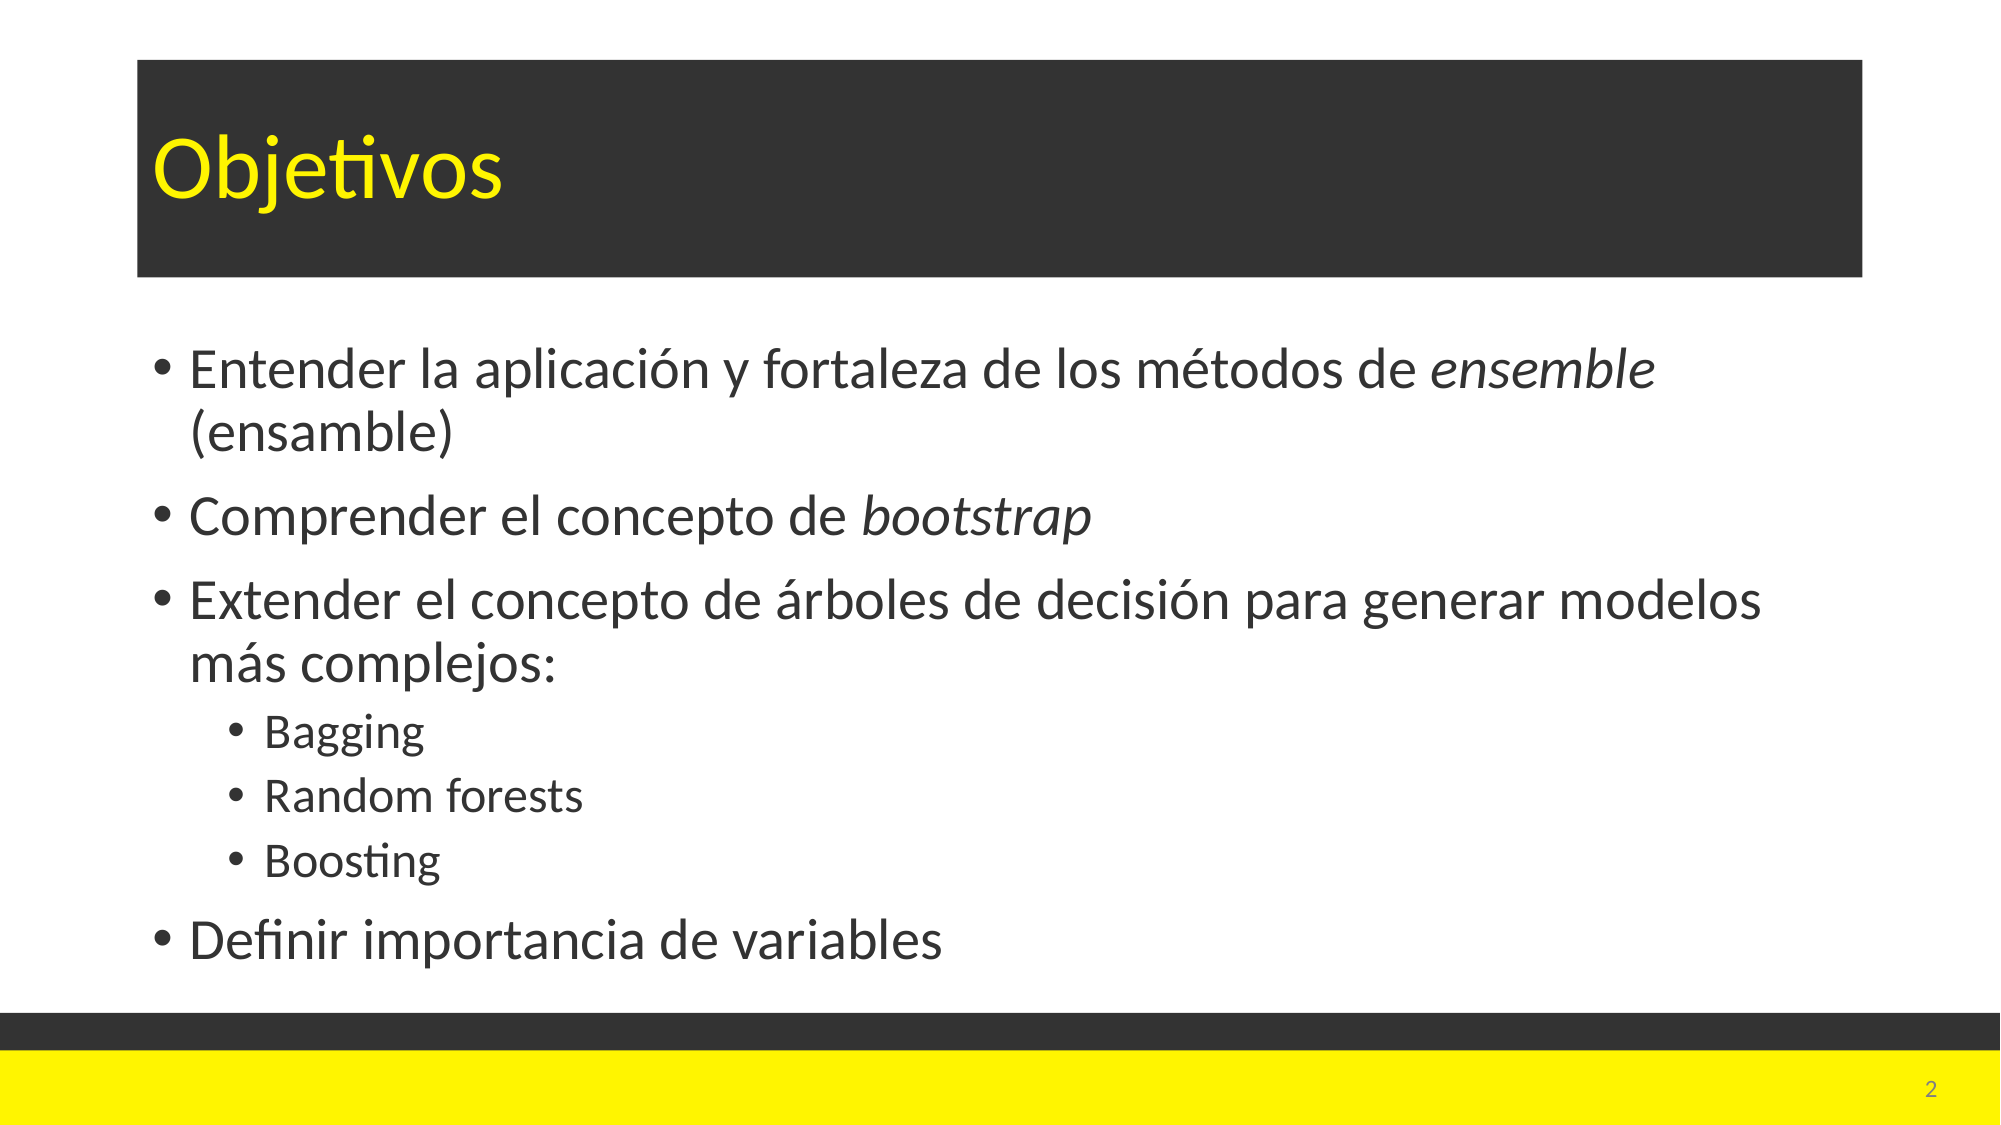

# Objetivos
Entender la aplicación y fortaleza de los métodos de ensemble (ensamble)
Comprender el concepto de bootstrap
Extender el concepto de árboles de decisión para generar modelos más complejos:
Bagging
Random forests
Boosting
Definir importancia de variables